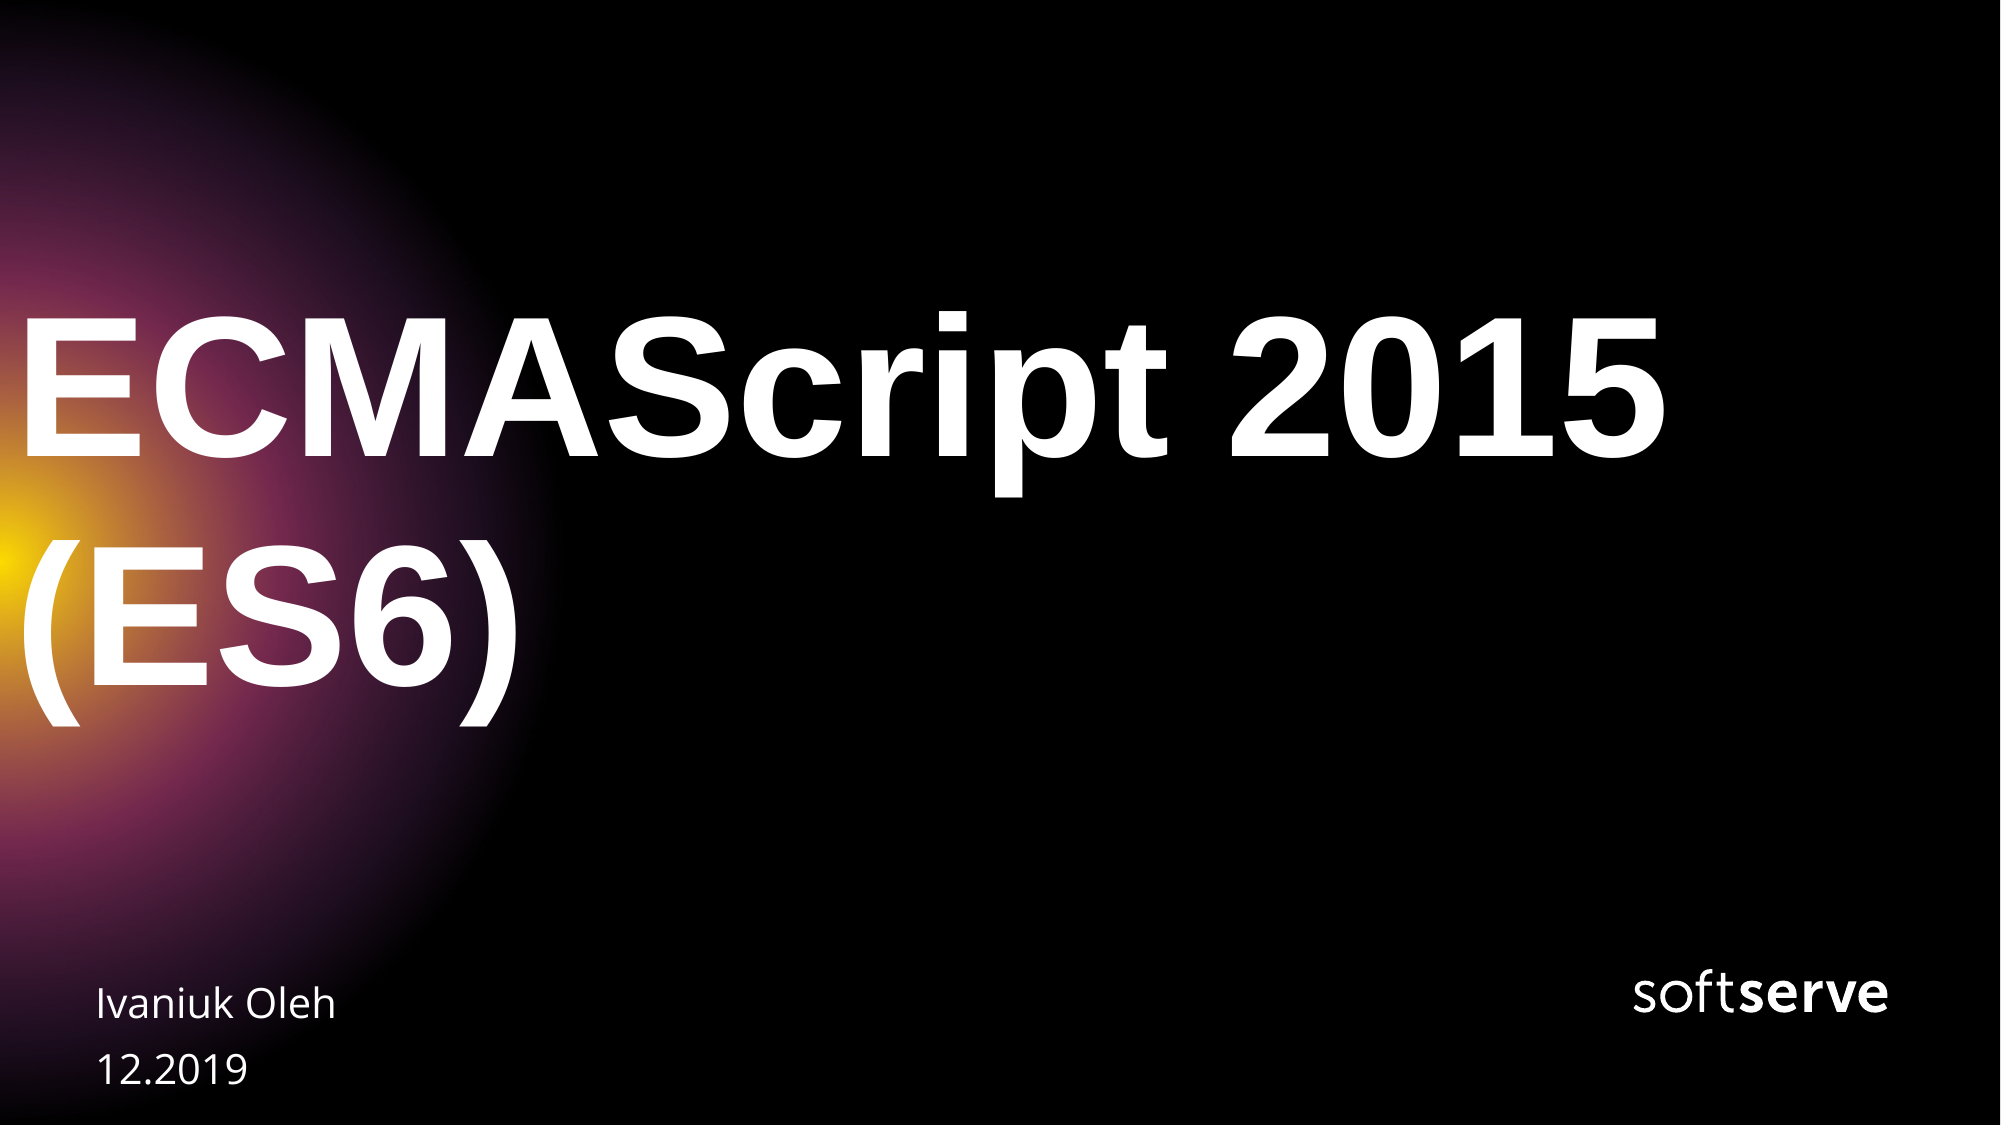

# ECMAScript 2015 (ES6)
Ivaniuk Oleh
12.2019